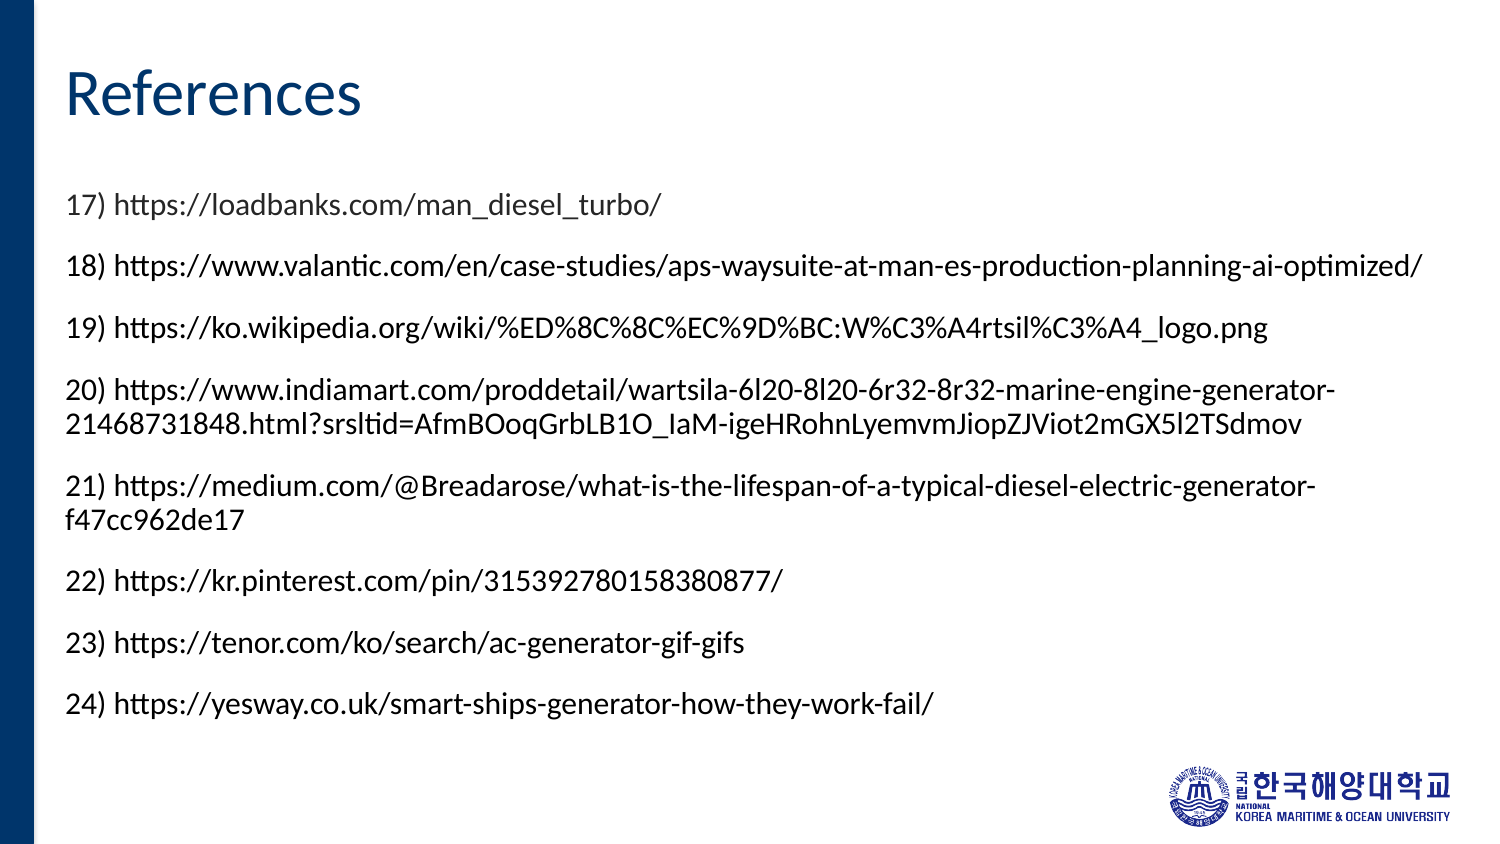

# References
17) https://loadbanks.com/man_diesel_turbo/
18) https://www.valantic.com/en/case-studies/aps-waysuite-at-man-es-production-planning-ai-optimized/
19) https://ko.wikipedia.org/wiki/%ED%8C%8C%EC%9D%BC:W%C3%A4rtsil%C3%A4_logo.png
20) https://www.indiamart.com/proddetail/wartsila-6l20-8l20-6r32-8r32-marine-engine-generator-21468731848.html?srsltid=AfmBOoqGrbLB1O_IaM-igeHRohnLyemvmJiopZJViot2mGX5l2TSdmov
21) https://medium.com/@Breadarose/what-is-the-lifespan-of-a-typical-diesel-electric-generator-f47cc962de17
22) https://kr.pinterest.com/pin/315392780158380877/
23) https://tenor.com/ko/search/ac-generator-gif-gifs
24) https://yesway.co.uk/smart-ships-generator-how-they-work-fail/